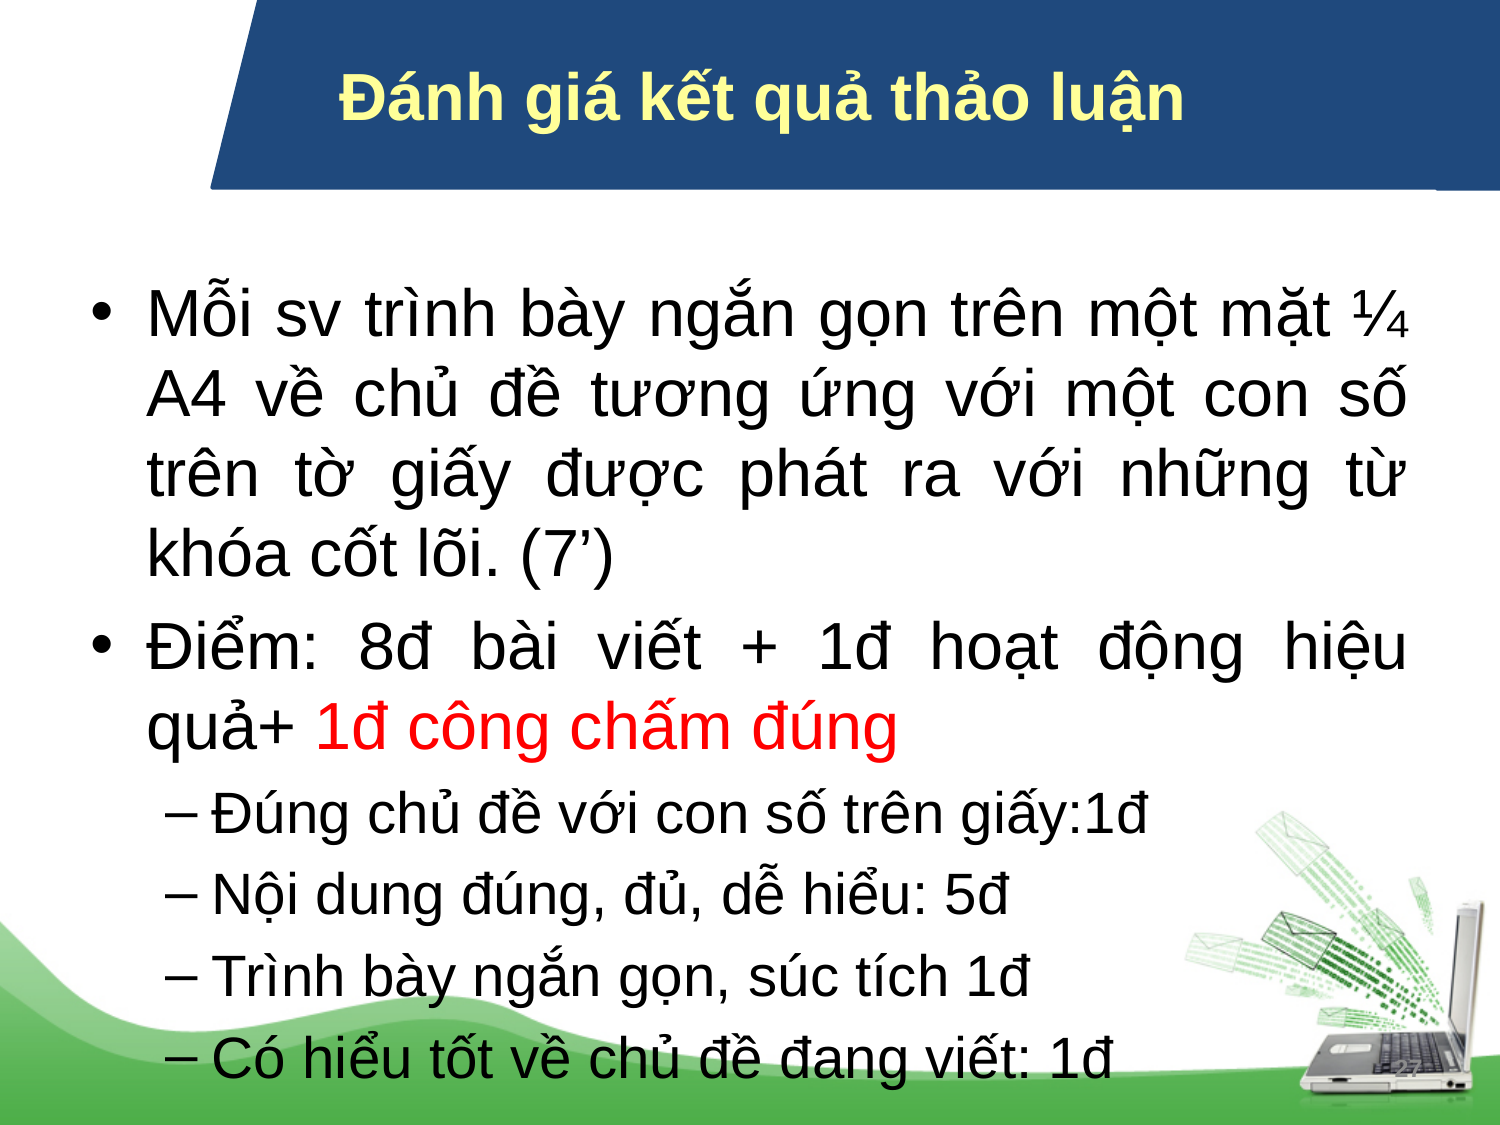

Đánh giá kết quả thảo luận

Mỗi sv trình bày ngắn gọn trên một mặt ¼ A4 về chủ đề tương ứng với một con số trên tờ giấy được phát ra với những từ khóa cốt lõi. (7’)
Điểm: 8đ bài viết + 1đ hoạt động hiệu quả+ 1đ công chấm đúng
Đúng chủ đề với con số trên giấy:1đ
Nội dung đúng, đủ, dễ hiểu: 5đ
Trình bày ngắn gọn, súc tích 1đ
Có hiểu tốt về chủ đề đang viết: 1đ
27